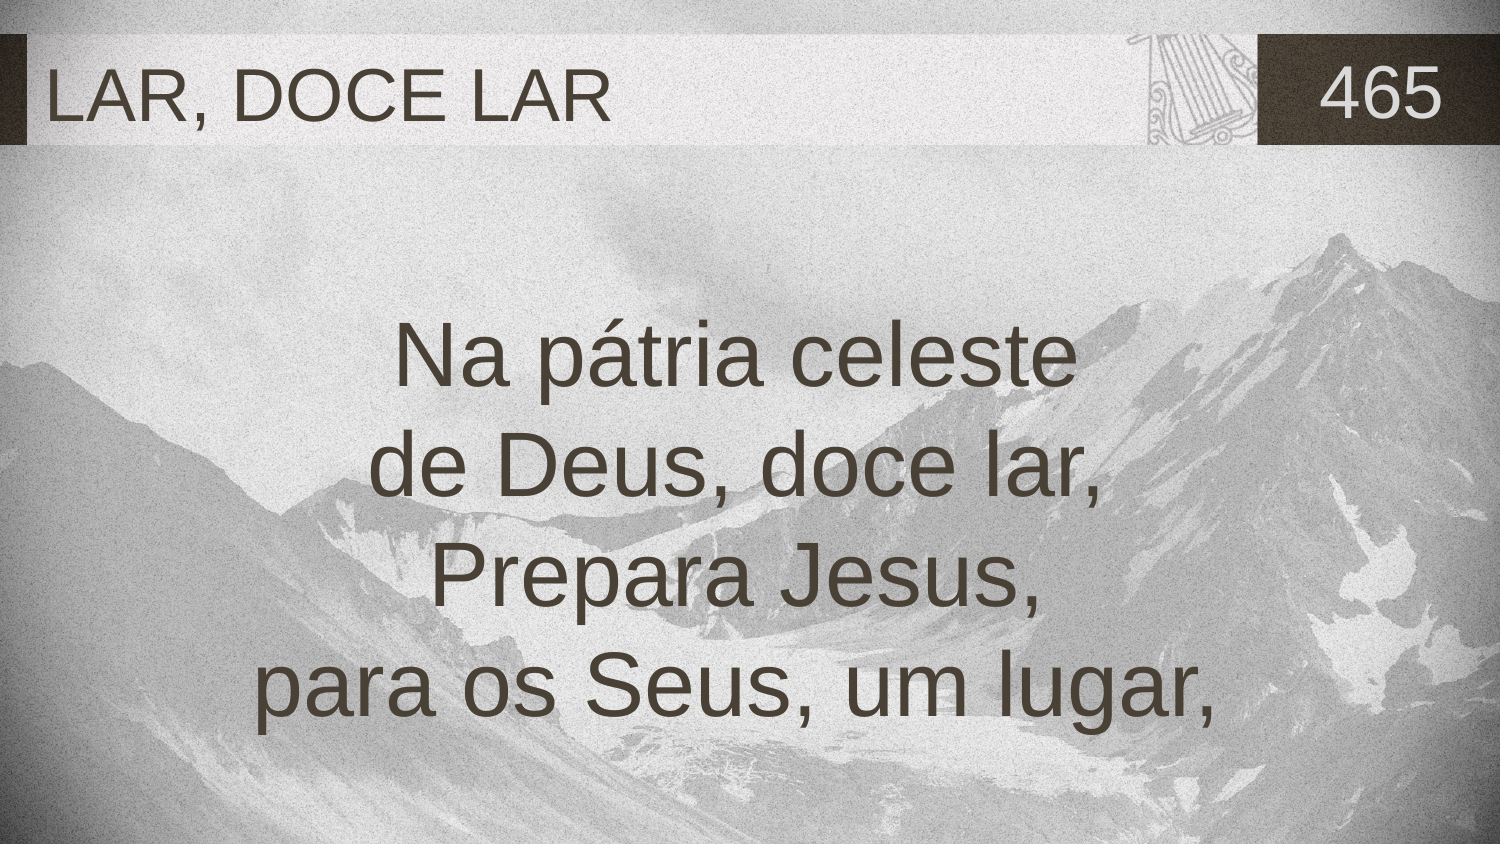

# LAR, DOCE LAR
465
Na pátria celeste
de Deus, doce lar,
Prepara Jesus,
para os Seus, um lugar,